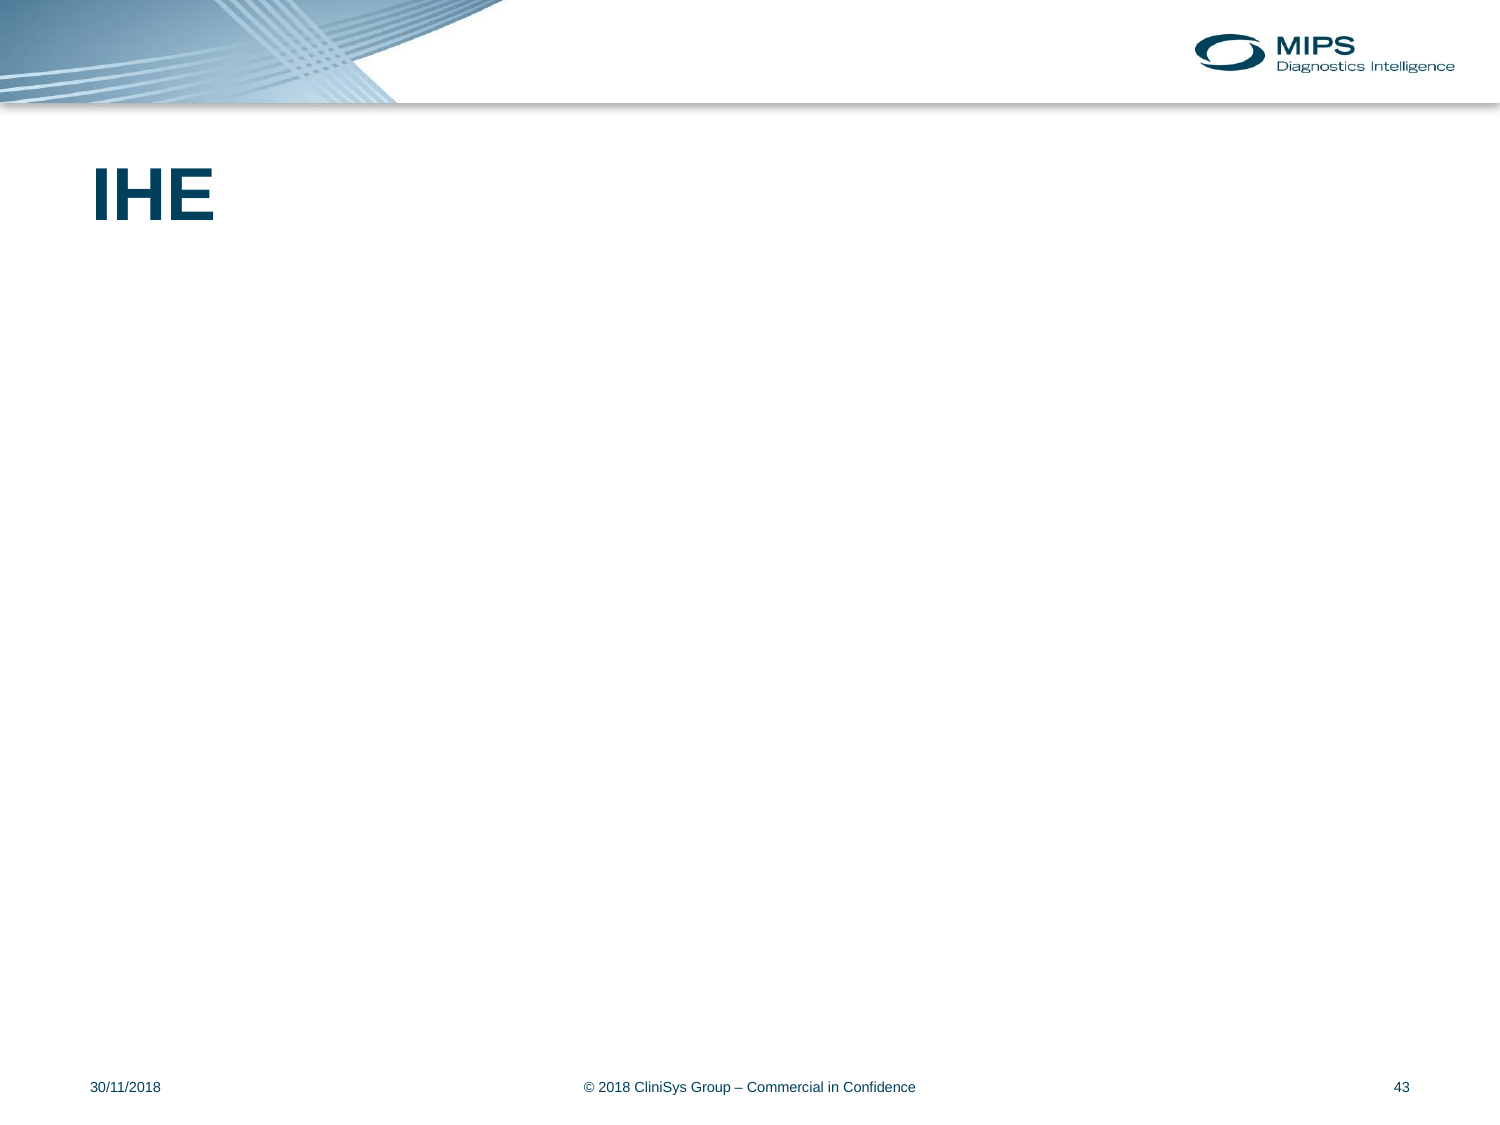

# IHE

30/11/2018
© 2018 CliniSys Group – Commercial in Confidence
43